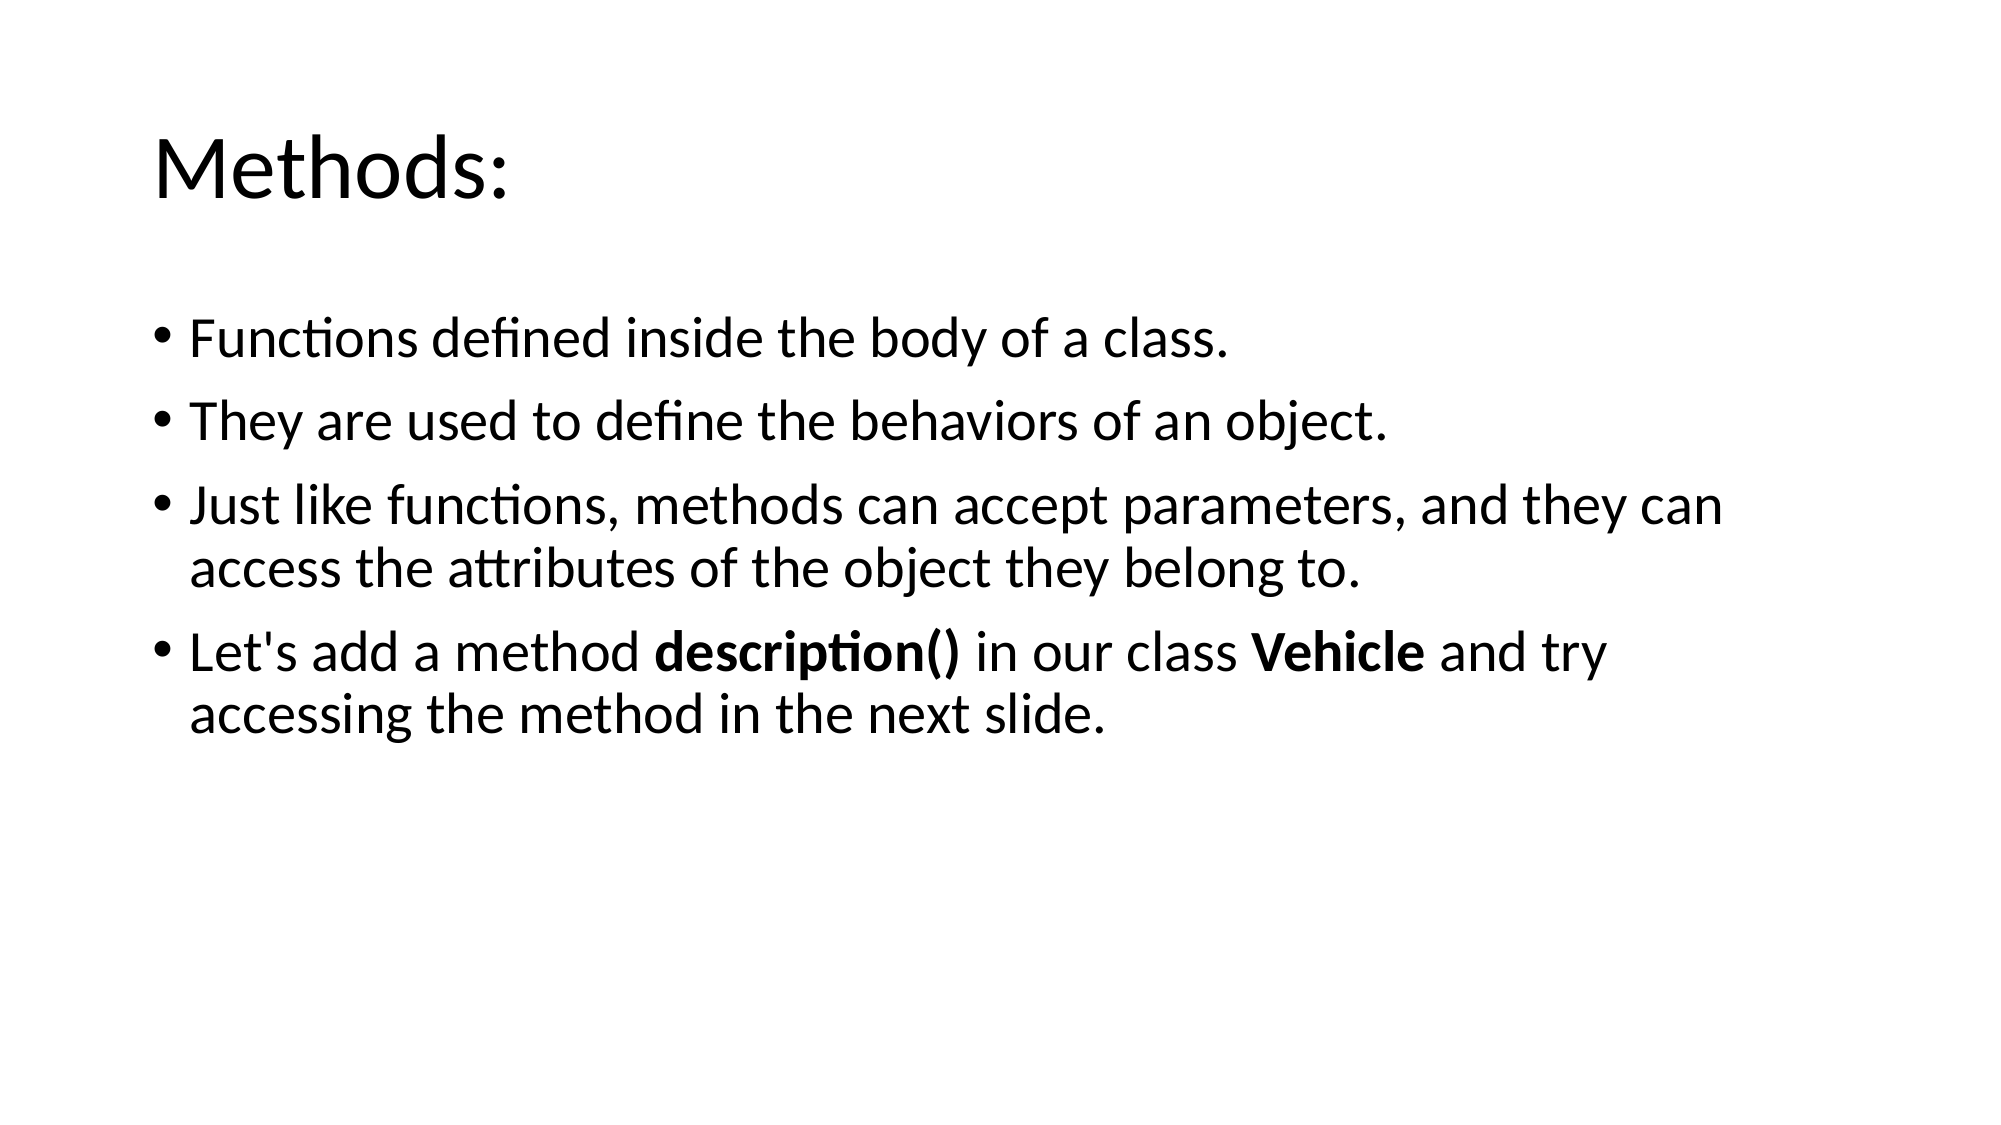

# Methods:
Functions defined inside the body of a class.
They are used to define the behaviors of an object.
Just like functions, methods can accept parameters, and they can access the attributes of the object they belong to.
Let's add a method description() in our class Vehicle and try accessing the method in the next slide.